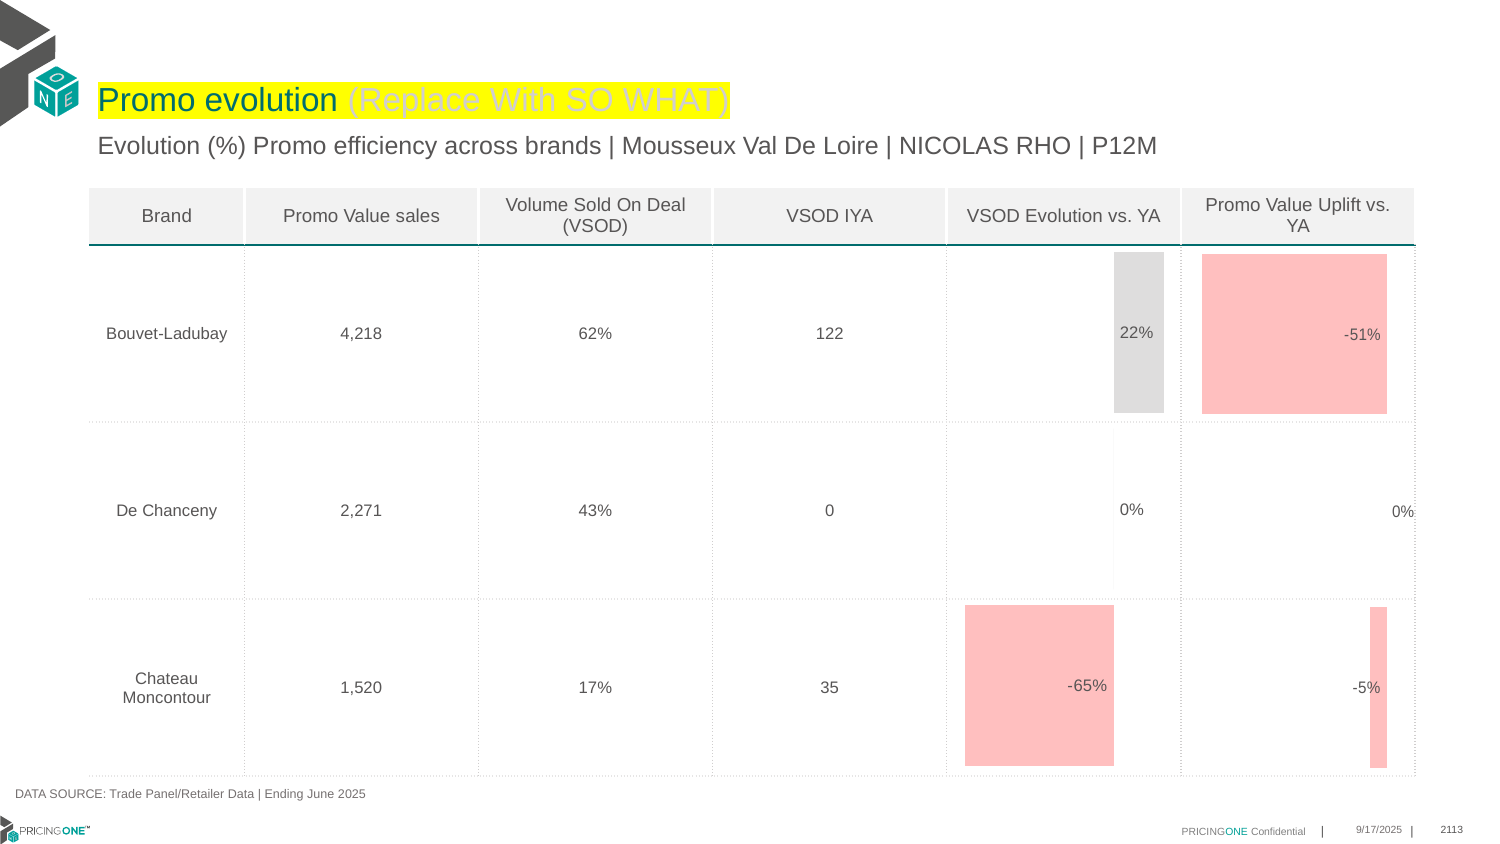

# Promo evolution (Replace With SO WHAT)
Evolution (%) Promo efficiency across brands | Mousseux Val De Loire | NICOLAS RHO | P12M
| Brand | Promo Value sales | Volume Sold On Deal (VSOD) | VSOD IYA | VSOD Evolution vs. YA | Promo Value Uplift vs. YA |
| --- | --- | --- | --- | --- | --- |
| Bouvet-Ladubay | 4,218 | 62% | 122 |  |  |
| De Chanceny | 2,271 | 43% | 0 |  |  |
| Chateau Moncontour | 1,520 | 17% | 35 |  |  |

### Chart

| Category | VSOD Evaluation vs YA |
|---|---|
| Bouvet-Ladubay | 0.21599999999999997 |
| De Chanceny | 0.0 |
| Chateau Moncontour | -0.646 |

### Chart

| Category | Promo Value Uplift vs YA |
|---|---|
| Bouvet-Ladubay | -0.5098807844256269 |
| De Chanceny | 0.0 |
| Chateau Moncontour | -0.045173240238136736 |
DATA SOURCE: Trade Panel/Retailer Data | Ending June 2025

9/17/2025
2113